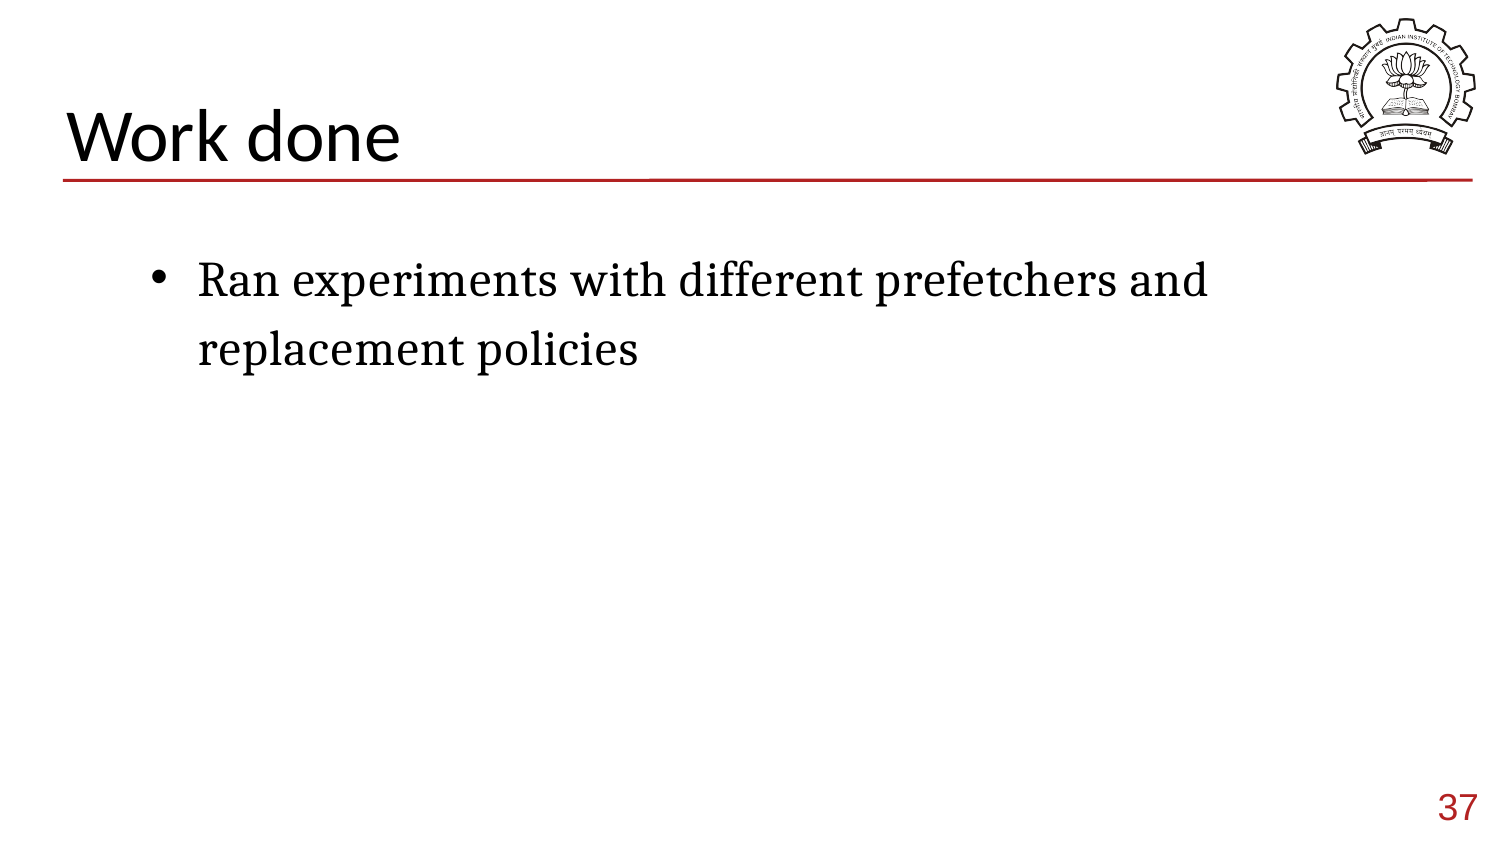

# Work done
Ran experiments with different prefetchers and replacement policies
37